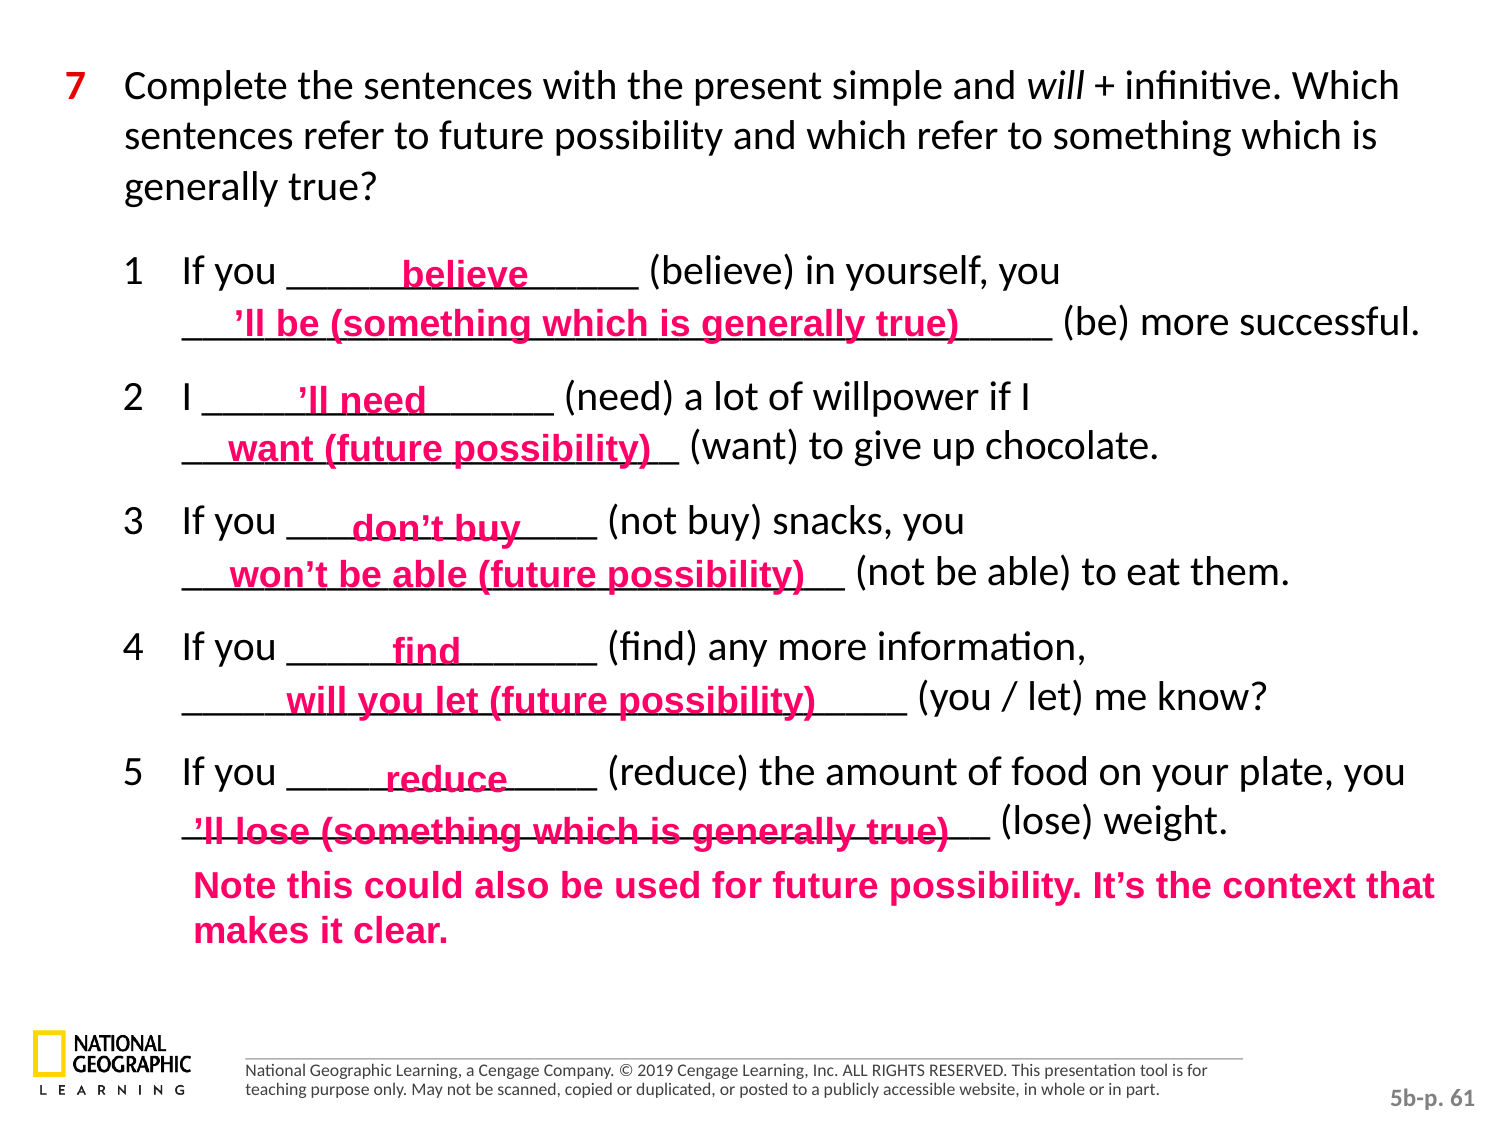

7 	Complete the sentences with the present simple and will + infinitive. Which sentences refer to future possibility and which refer to something which is generally true?
1 	If you _________________ (believe) in yourself, you __________________________________________ (be) more successful.
2 	I _________________ (need) a lot of willpower if I ________________________ (want) to give up chocolate.
3	If you _______________ (not buy) snacks, you ________________________________ (not be able) to eat them.
4 	If you _______________ (find) any more information, ___________________________________ (you / let) me know?
5 	If you _______________ (reduce) the amount of food on your plate, you _______________________________________ (lose) weight.
believe
’ll be (something which is generally true)
’ll need
want (future possibility)
don’t buy
won’t be able (future possibility)
find
will you let (future possibility)
reduce
’ll lose (something which is generally true)
Note this could also be used for future possibility. It’s the context that makes it clear.
5b-p. 61